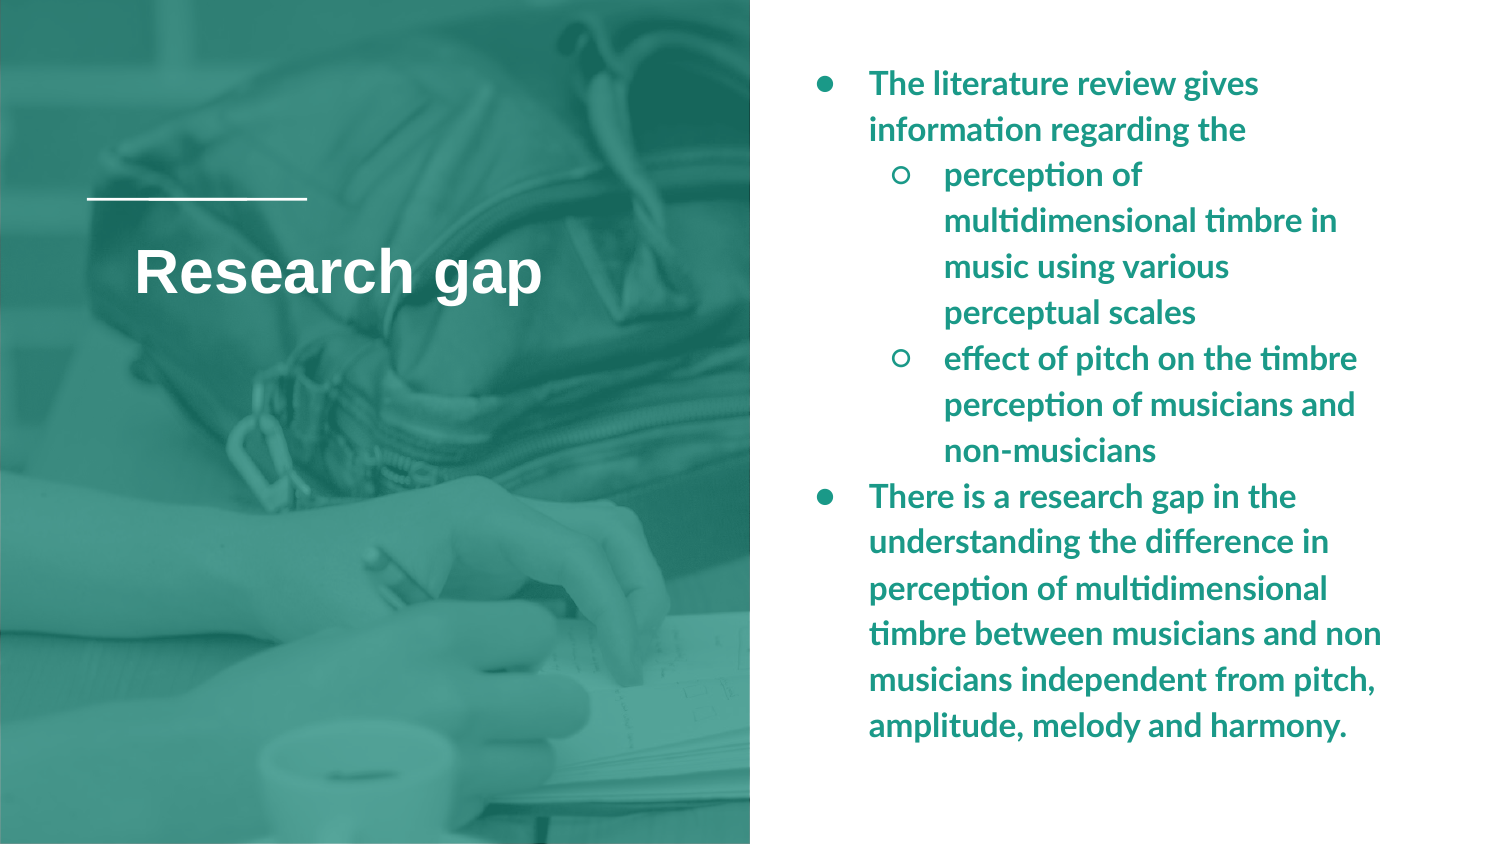

The literature review gives information regarding the
perception of multidimensional timbre in music using various perceptual scales
effect of pitch on the timbre perception of musicians and non-musicians
There is a research gap in the understanding the difference in perception of multidimensional timbre between musicians and non musicians independent from pitch, amplitude, melody and harmony.

# Research gap